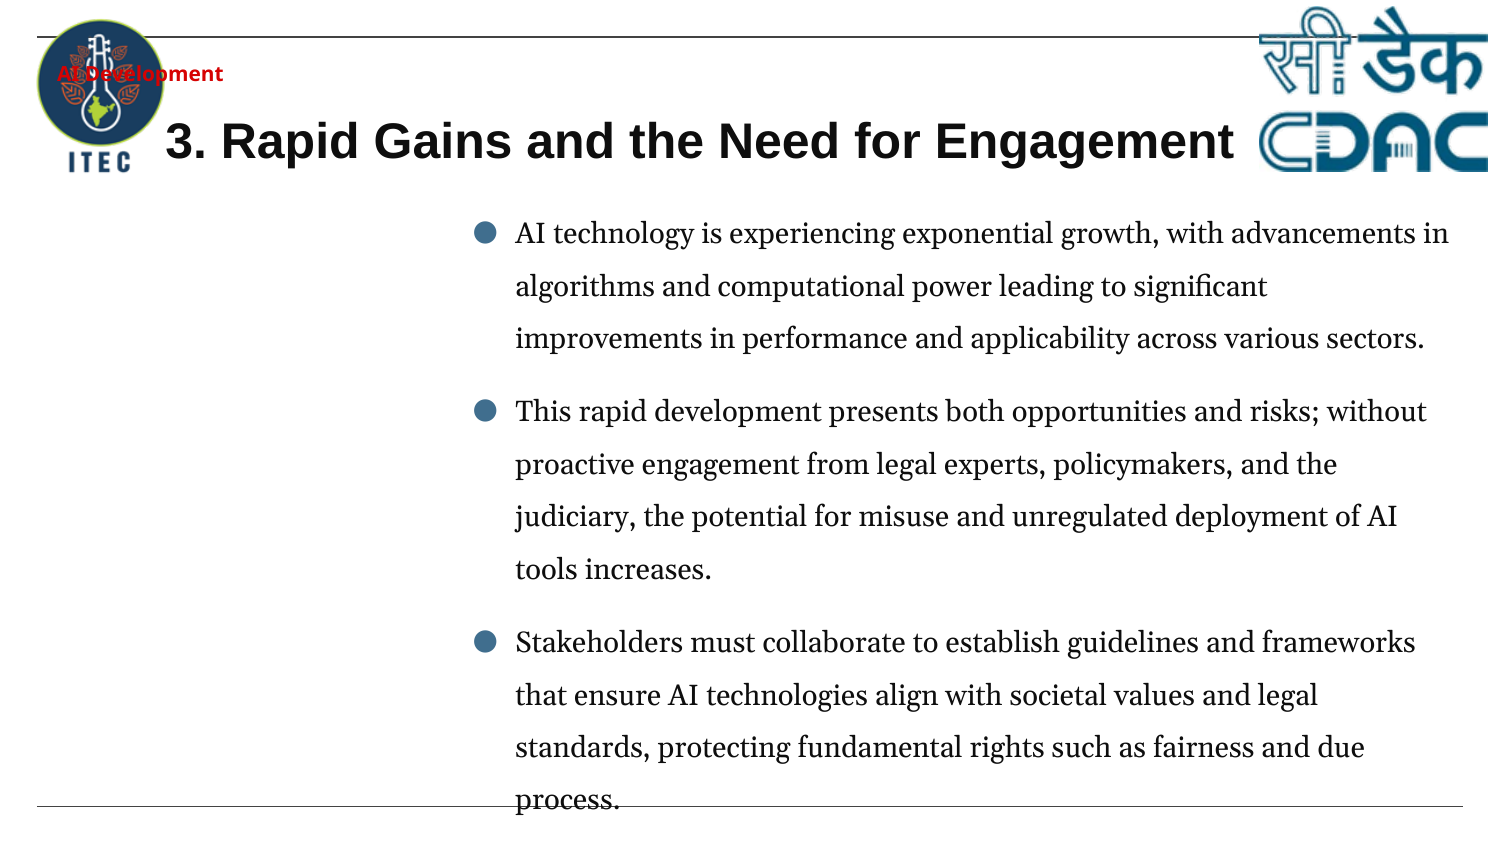

AI Development
# 3. Rapid Gains and the Need for Engagement
AI technology is experiencing exponential growth, with advancements in algorithms and computational power leading to significant improvements in performance and applicability across various sectors.
This rapid development presents both opportunities and risks; without proactive engagement from legal experts, policymakers, and the judiciary, the potential for misuse and unregulated deployment of AI tools increases.
Stakeholders must collaborate to establish guidelines and frameworks that ensure AI technologies align with societal values and legal standards, protecting fundamental rights such as fairness and due process.